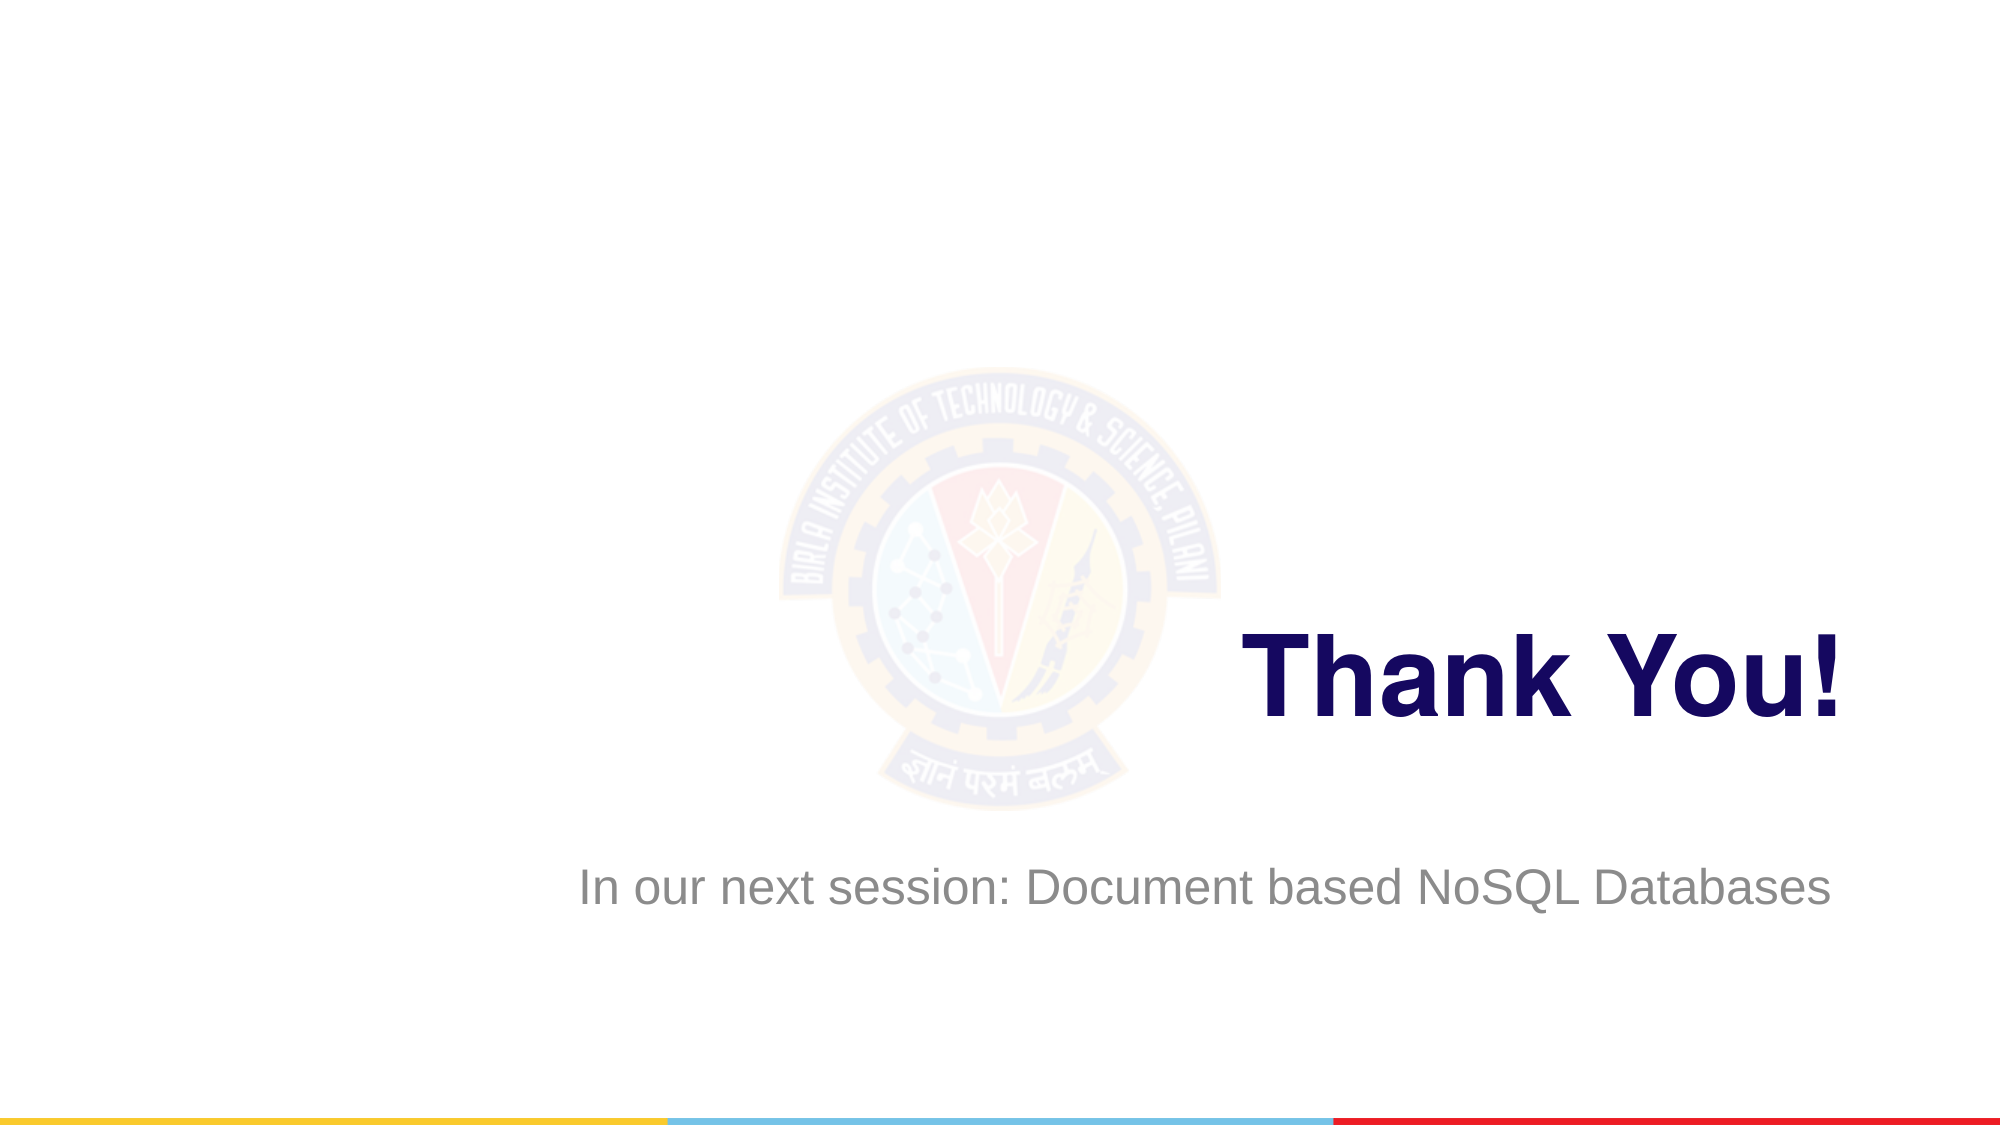

# Thank You!
In our next session: Document based NoSQL Databases